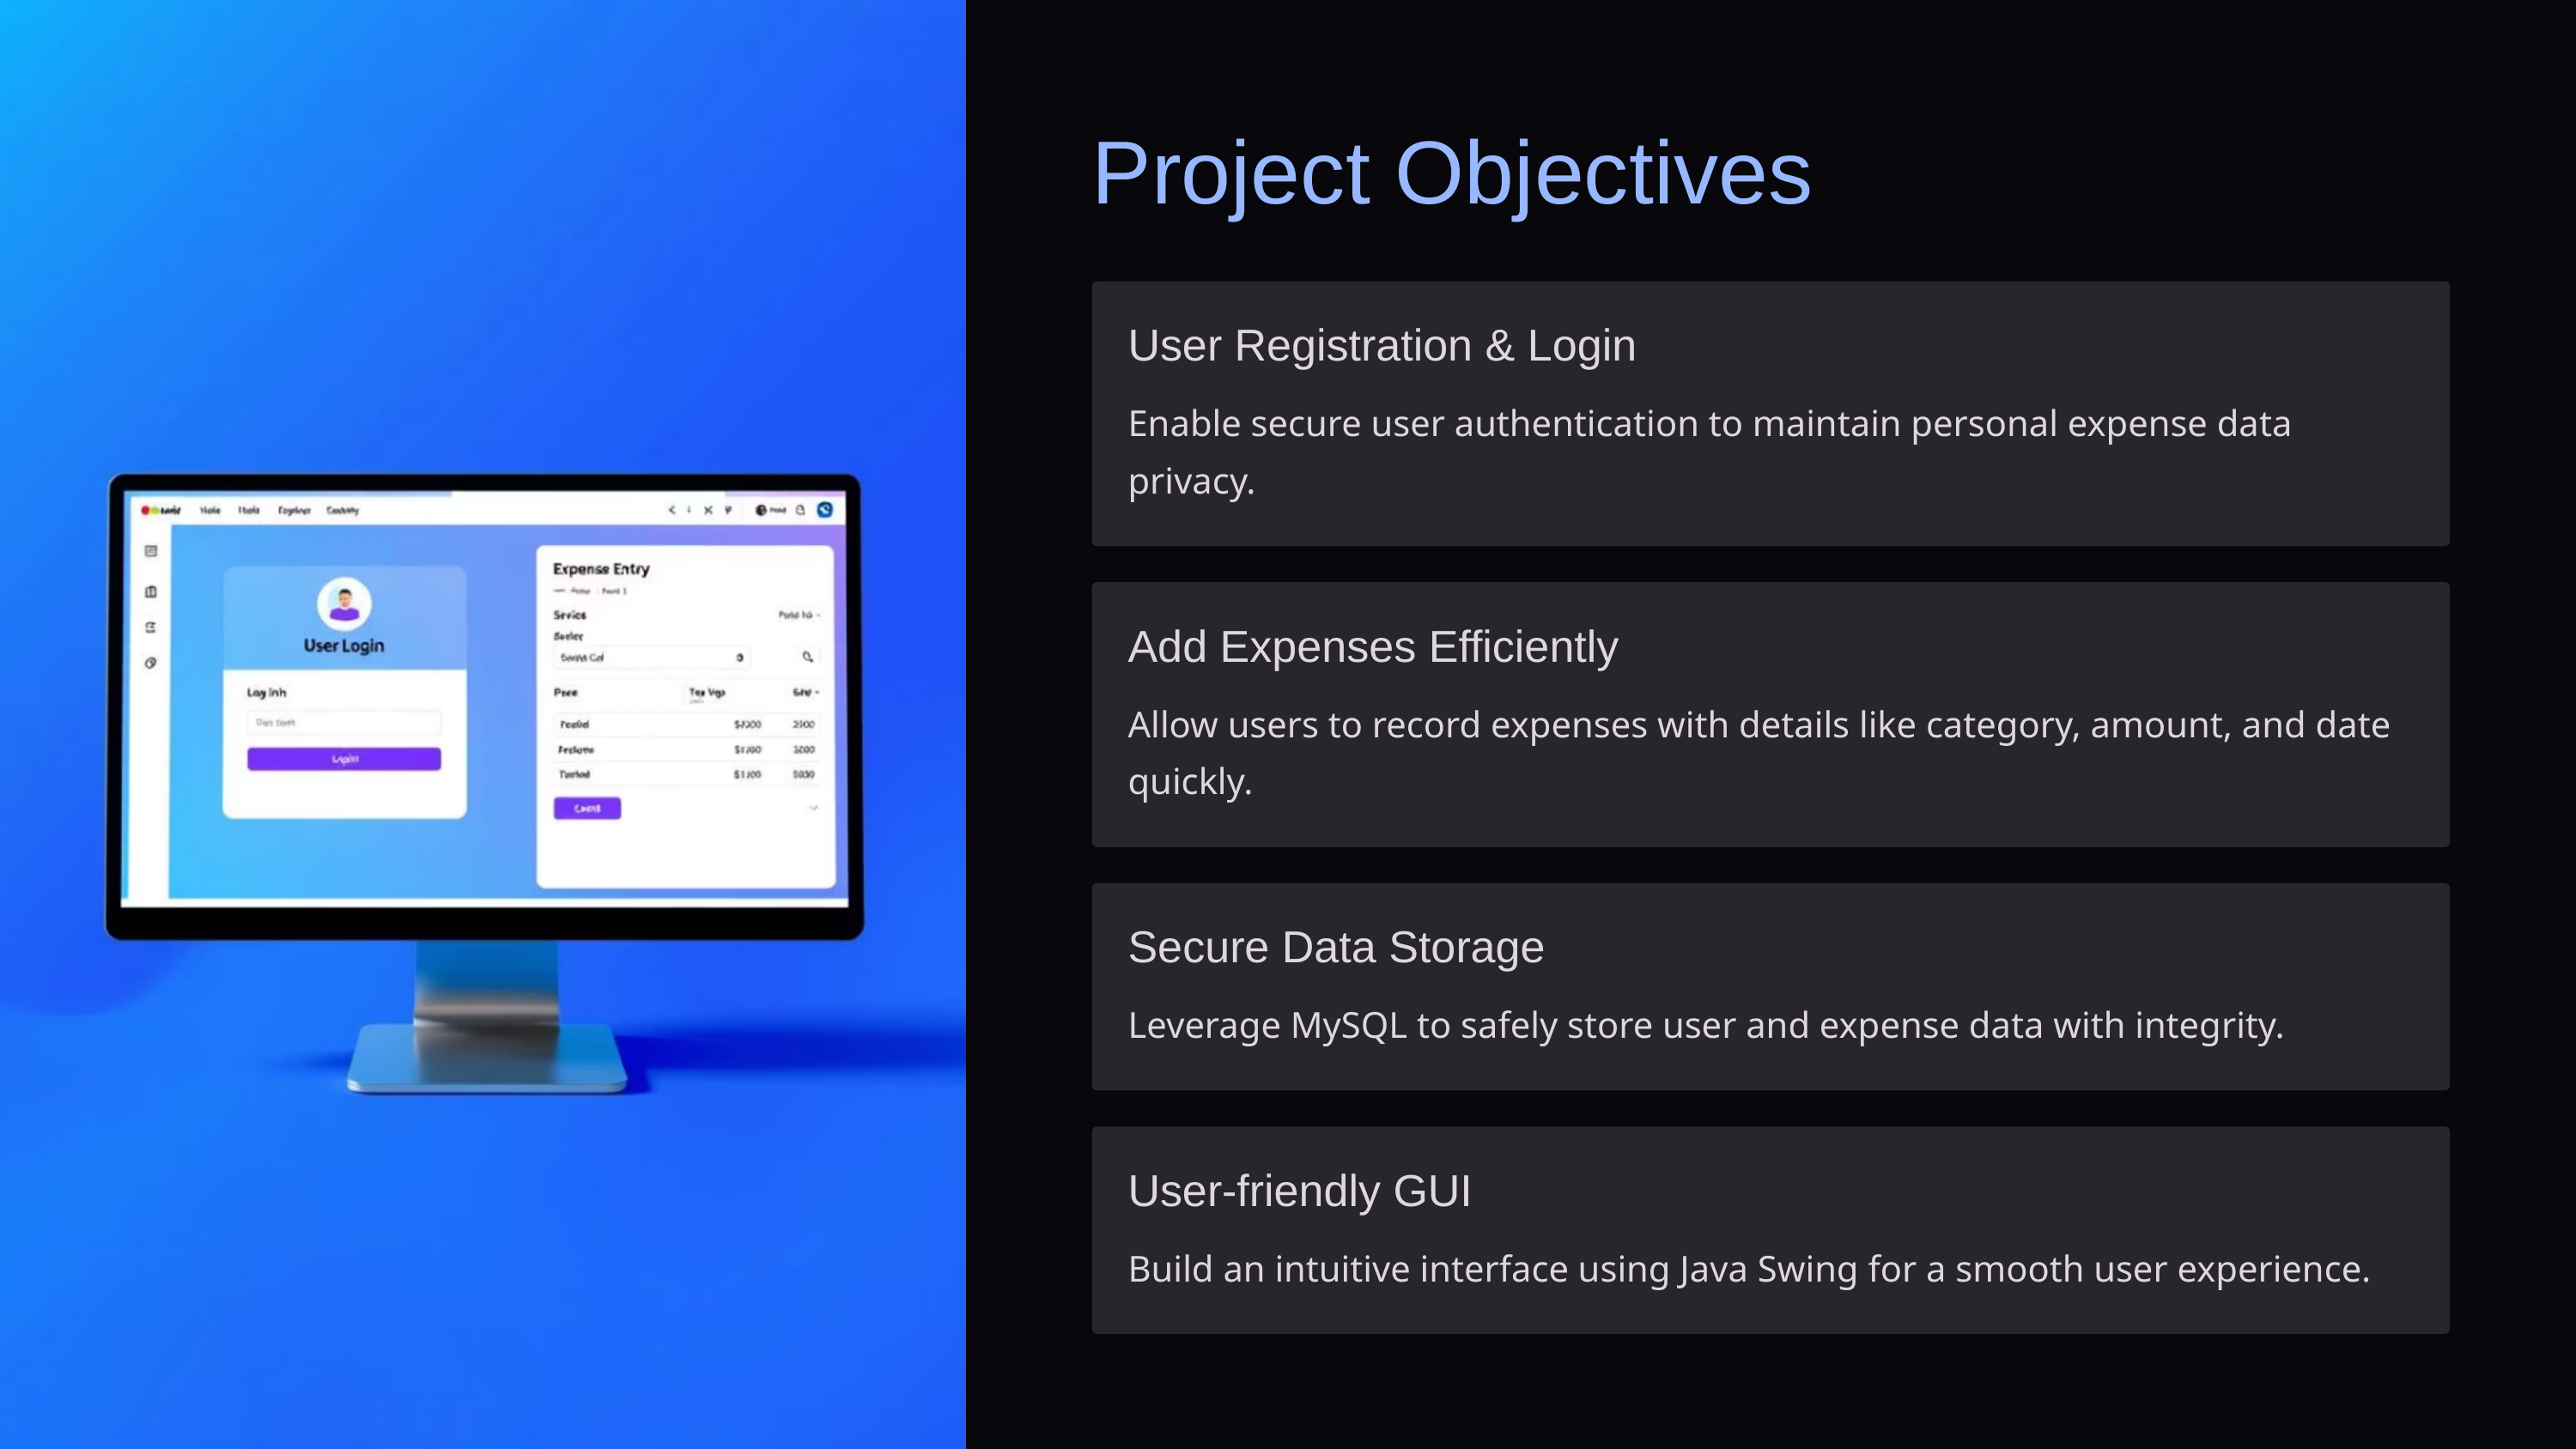

Project Objectives

User Registration & Login

Enable secure user authentication to maintain personal expense data privacy.

Add Expenses Efficiently

Allow users to record expenses with details like category, amount, and date quickly.

Secure Data Storage

Leverage MySQL to safely store user and expense data with integrity.

User-friendly GUI

Build an intuitive interface using Java Swing for a smooth user experience.